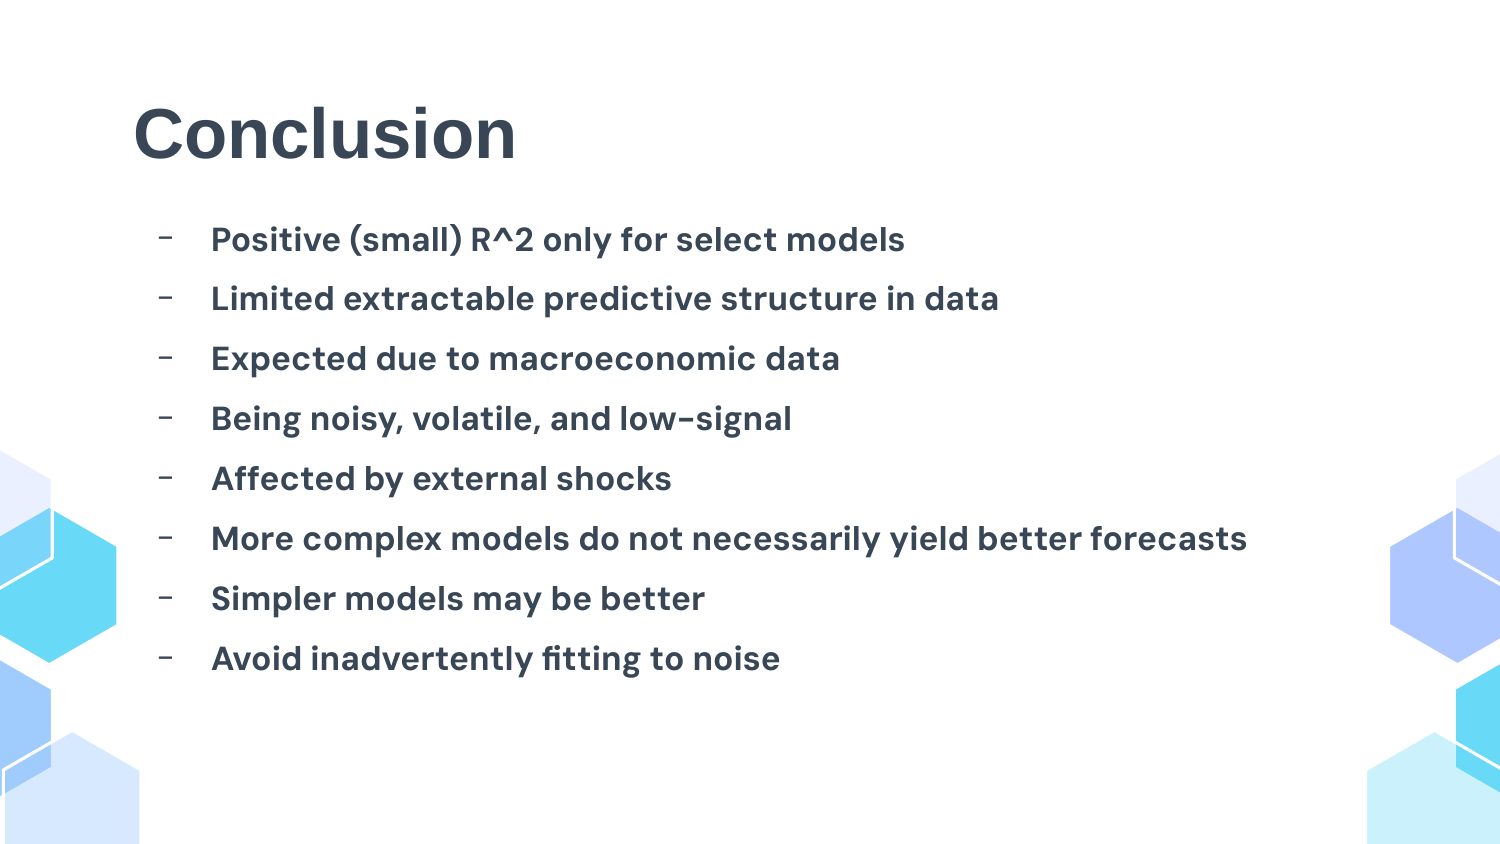

# Conclusion
Positive (small) R^2 only for select models
Limited extractable predictive structure in data
Expected due to macroeconomic data
Being noisy, volatile, and low-signal
Affected by external shocks
More complex models do not necessarily yield better forecasts
Simpler models may be better
Avoid inadvertently fitting to noise